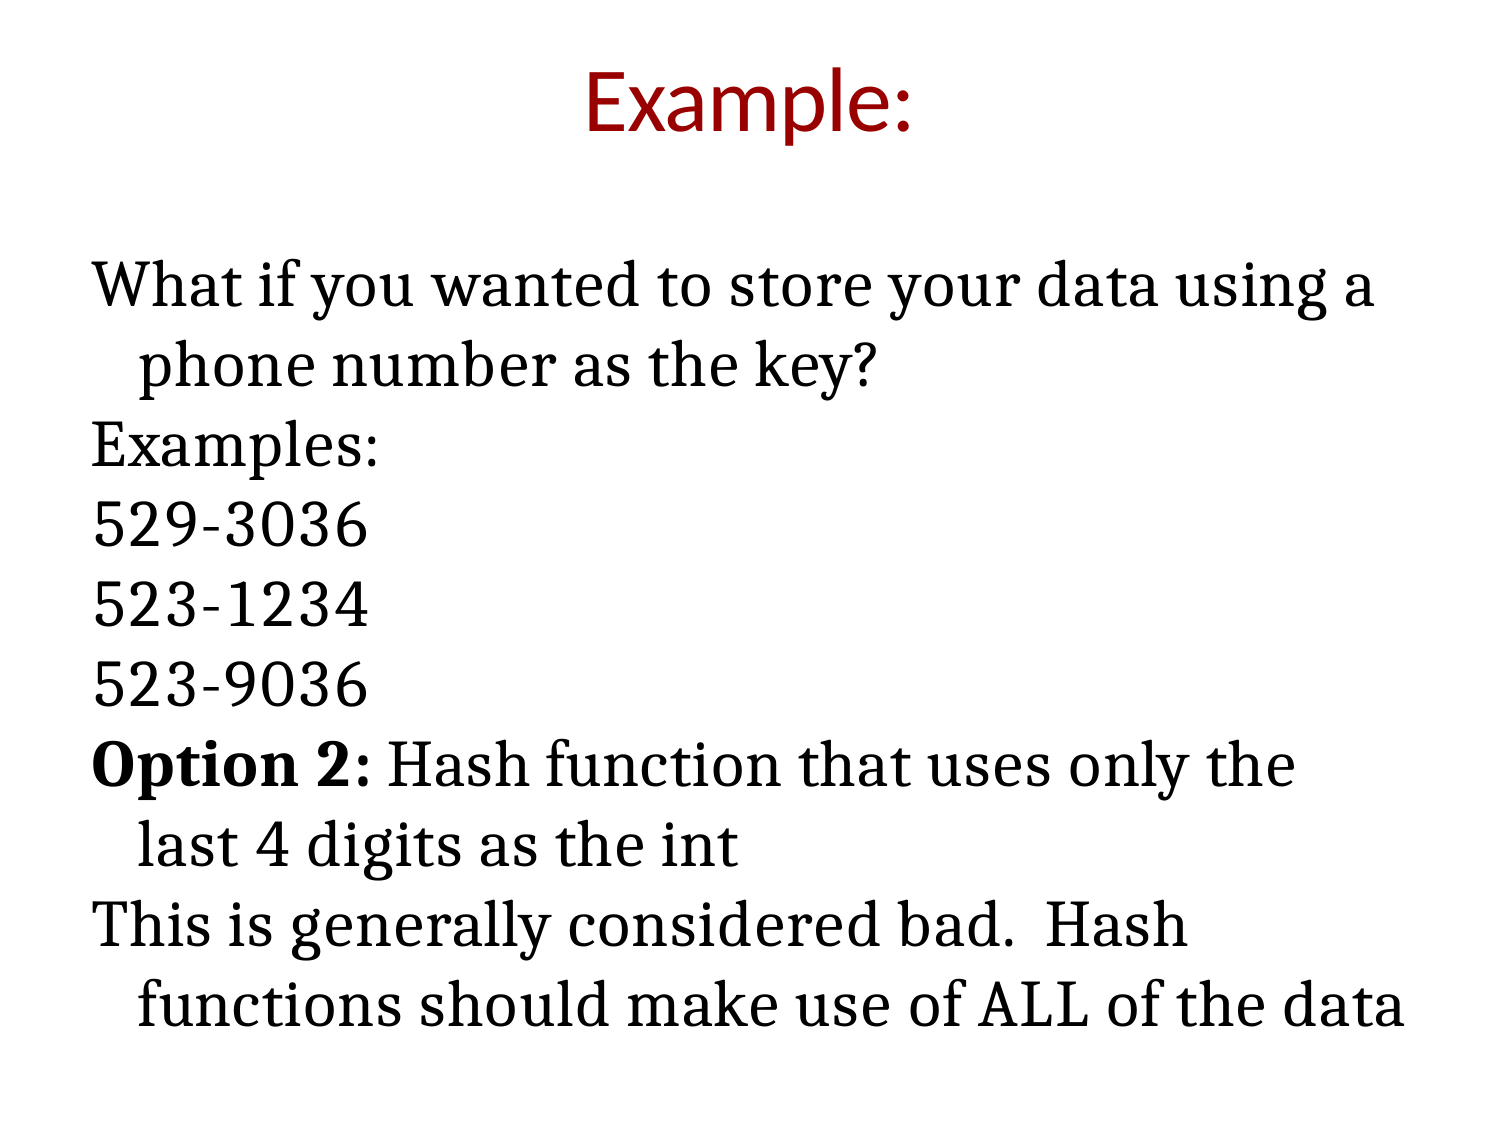

# Example:
What if you wanted to store your data using a phone number as the key?
Examples:
529-3036
523-1234
523-9036
Option 2: Hash function that uses only the last 4 digits as the int
This is generally considered bad.  Hash functions should make use of ALL of the data